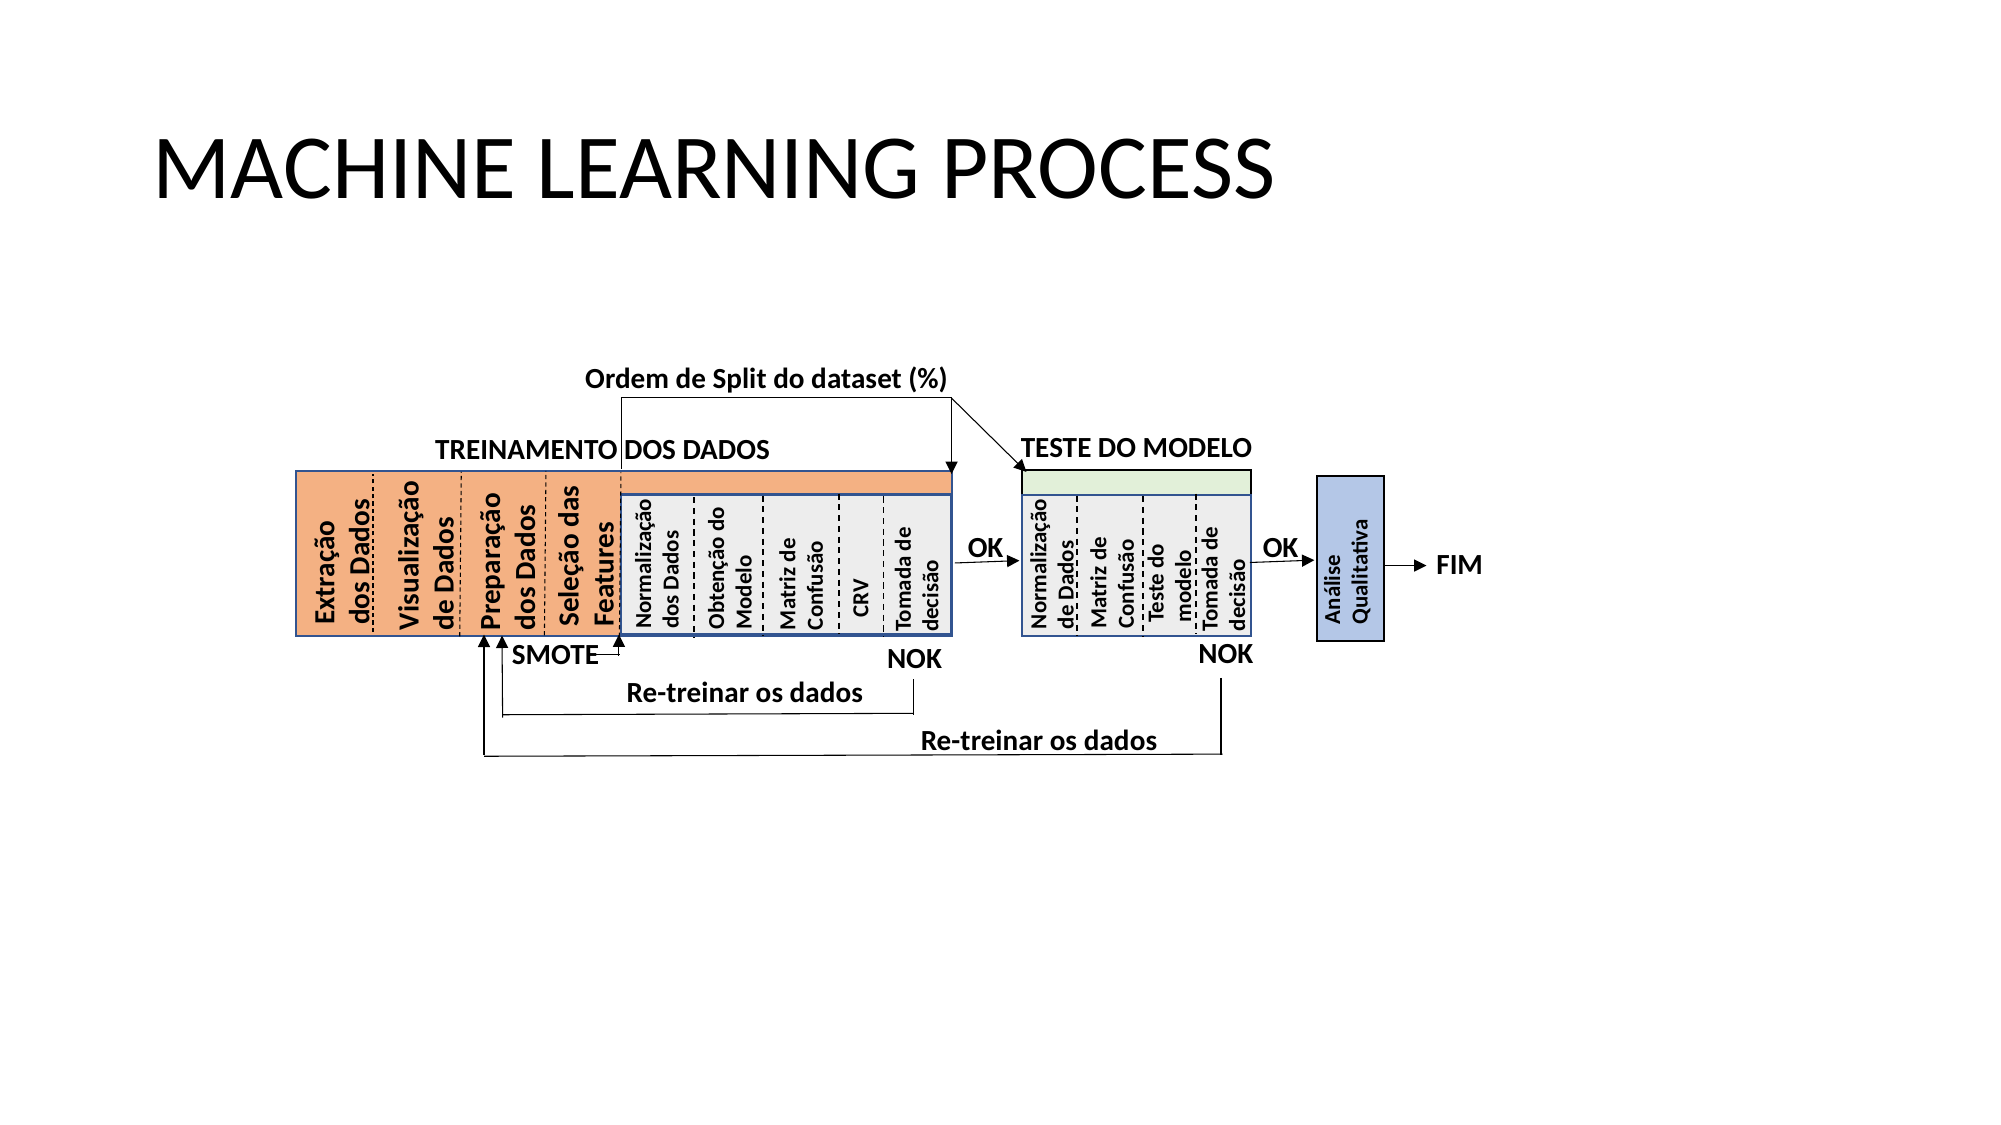

# MACHINE LEARNING PROCESS
Ordem de Split do dataset (%)
TESTE DO MODELO
TREINAMENTO DOS DADOS

Análise Qualitativa

Extração dos Dados
Seleção das Features
Visualização de Dados
Preparação dos Dados
Teste do modelo
CRV
OK
OK
Matriz de Confusão
Normalização dos Dados
Obtenção do Modelo
Normalização de Dados
Matriz de Confusão
Tomada de decisão
Tomada de decisão
FIM
NOK
SMOTE
NOK
Re-treinar os dados
Re-treinar os dados